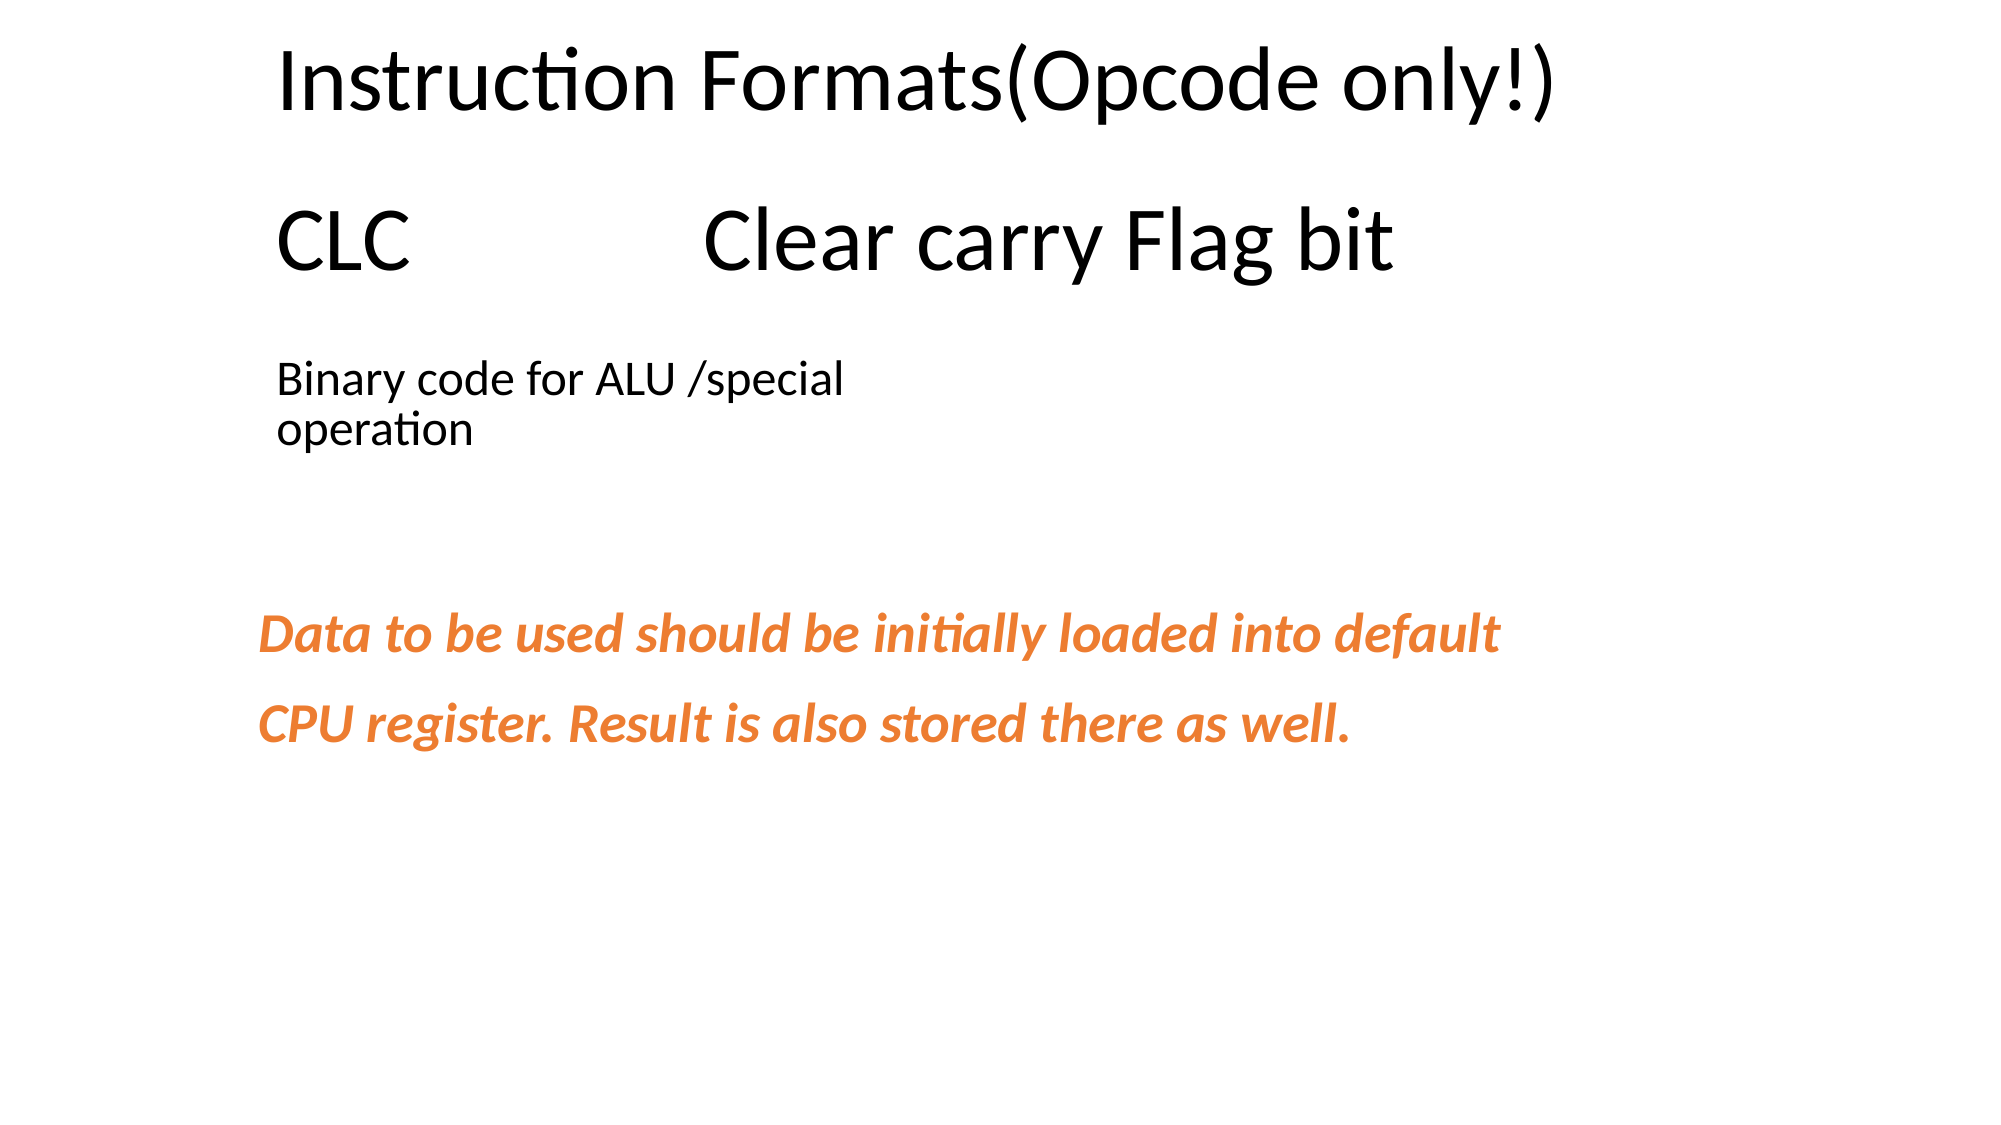

# Instruction Formats(Opcode only!)
CLC
Clear carry Flag bit

| Binary code for ALU /special operation |
| --- |
Data to be used should be initially loaded into default CPU register. Result is also stored there as well.